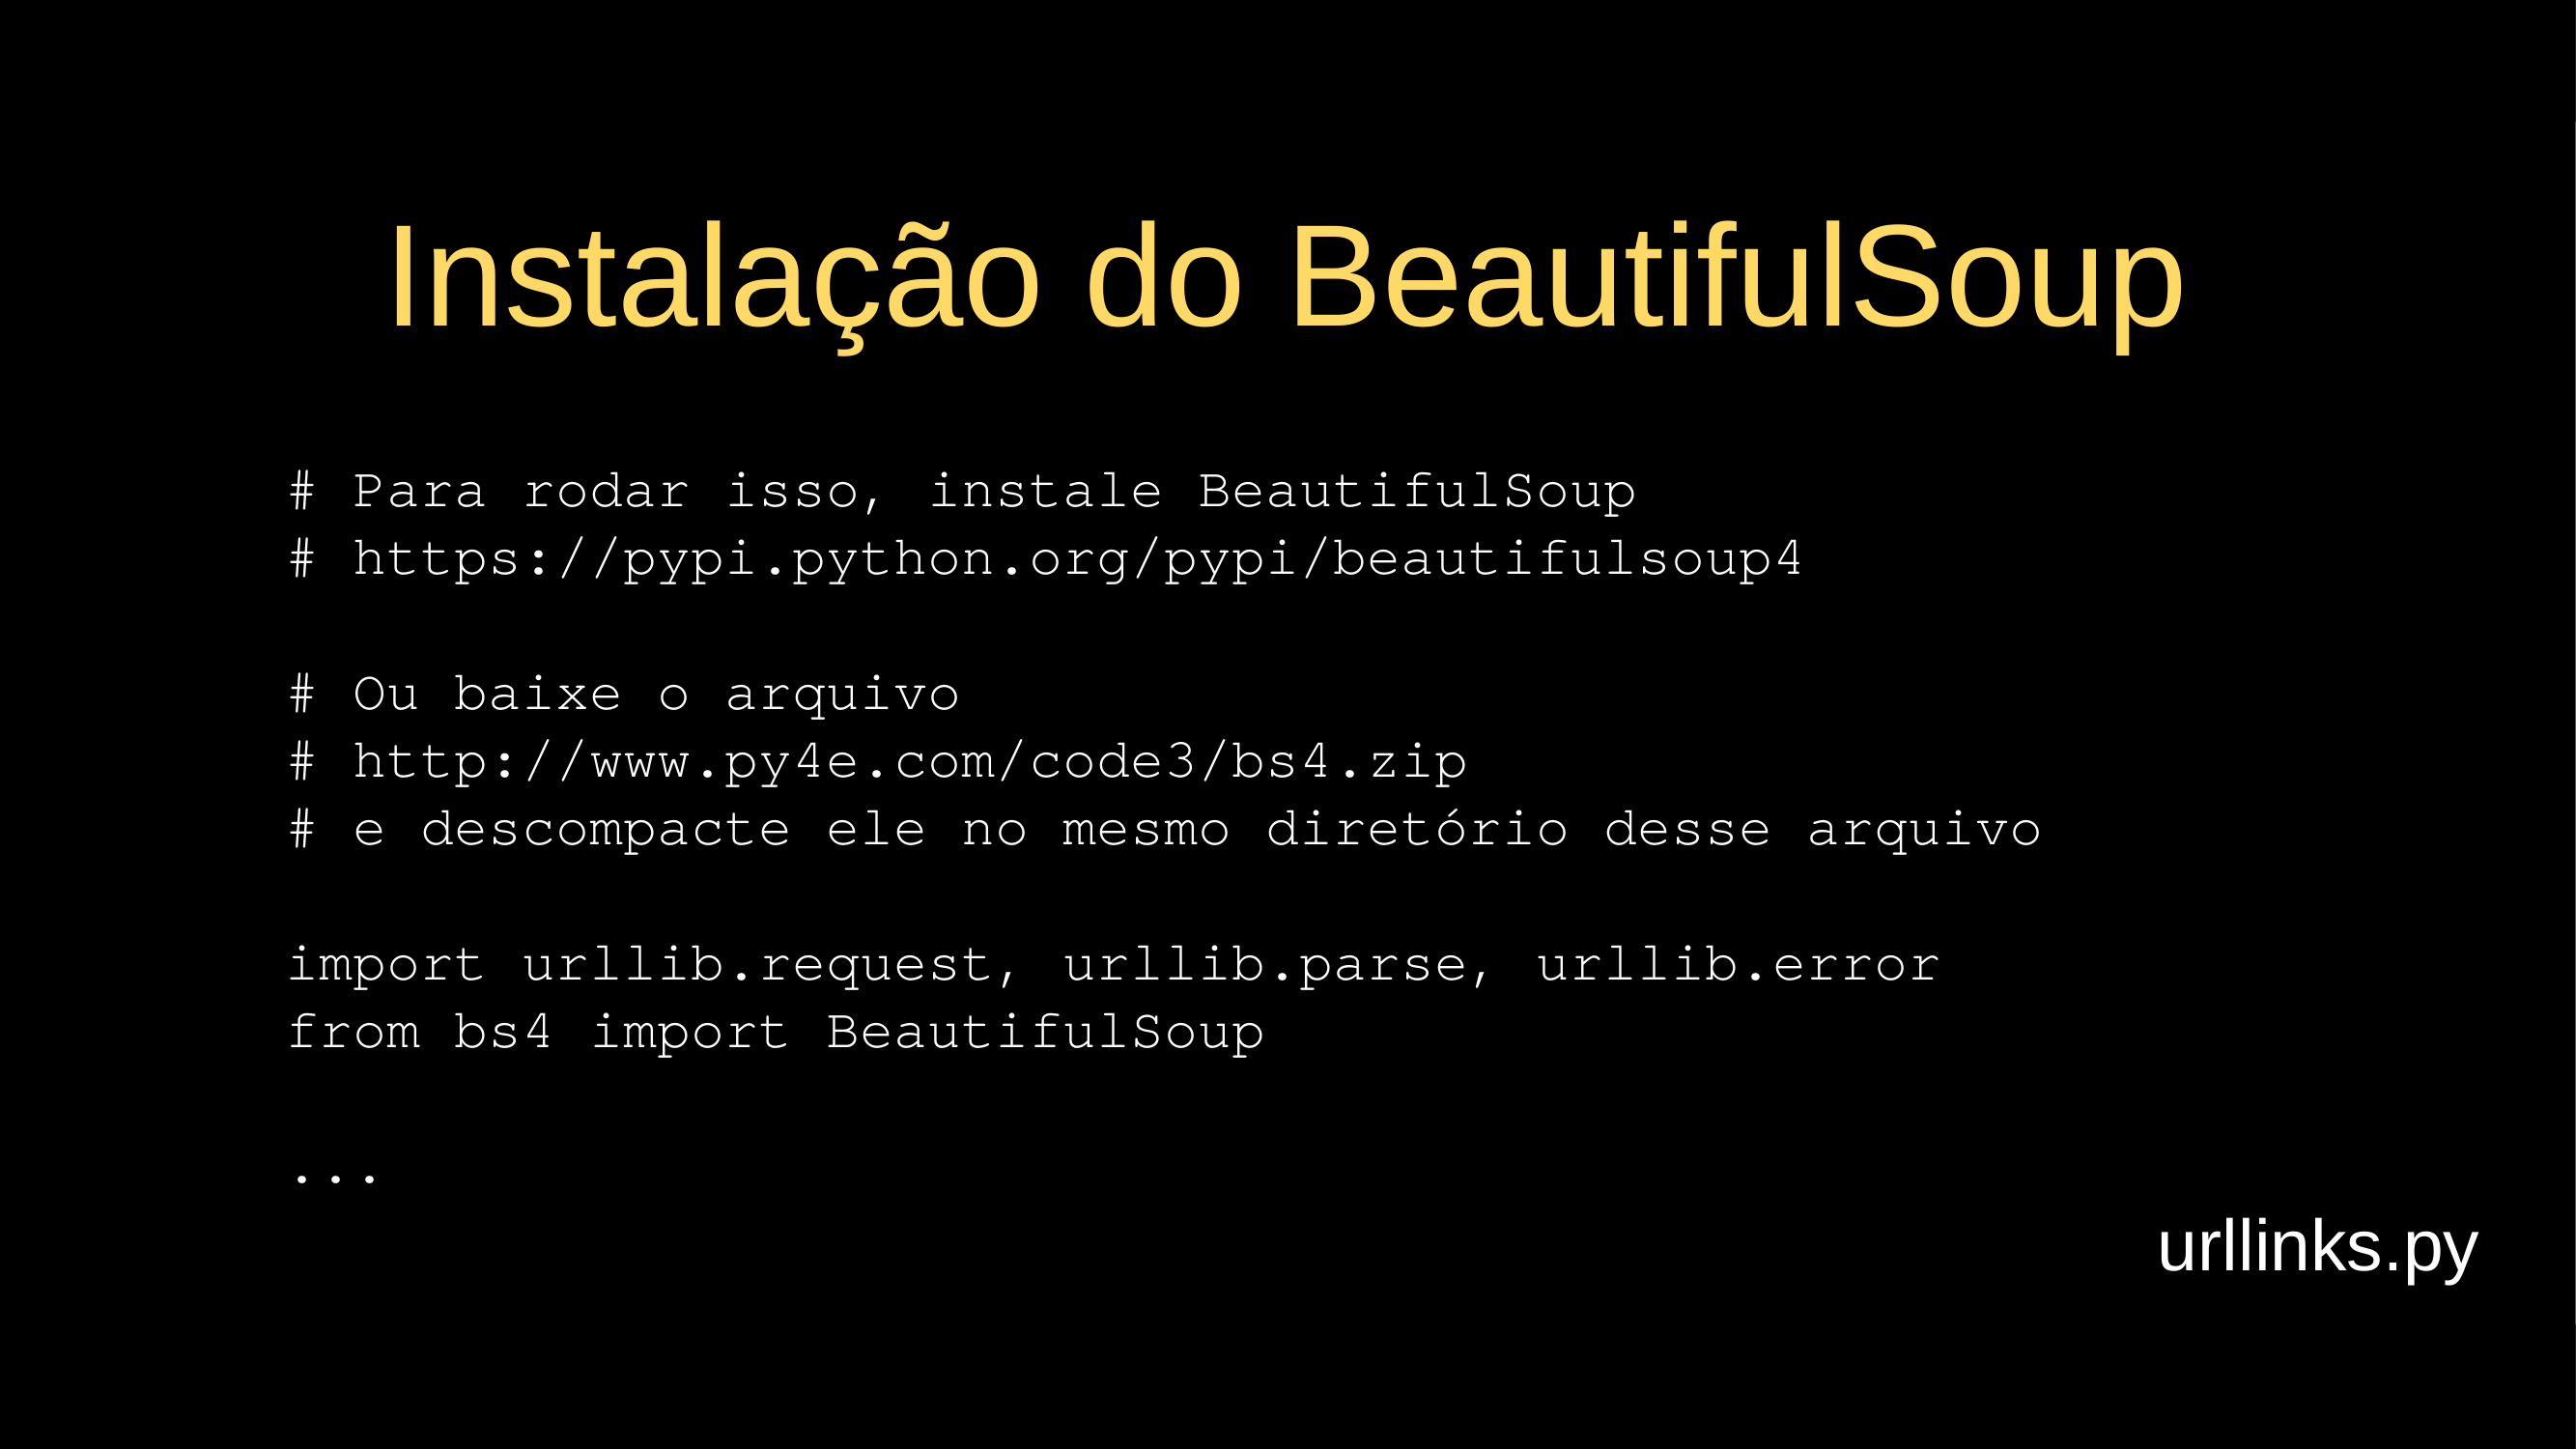

# Instalação do BeautifulSoup
# Para rodar isso, instale BeautifulSoup
# https://pypi.python.org/pypi/beautifulsoup4

# Ou baixe o arquivo
# http://www.py4e.com/code3/bs4.zip
# e descompacte ele no mesmo diretório desse arquivo

import urllib.request, urllib.parse, urllib.error
from bs4 import BeautifulSoup

...
urllinks.py